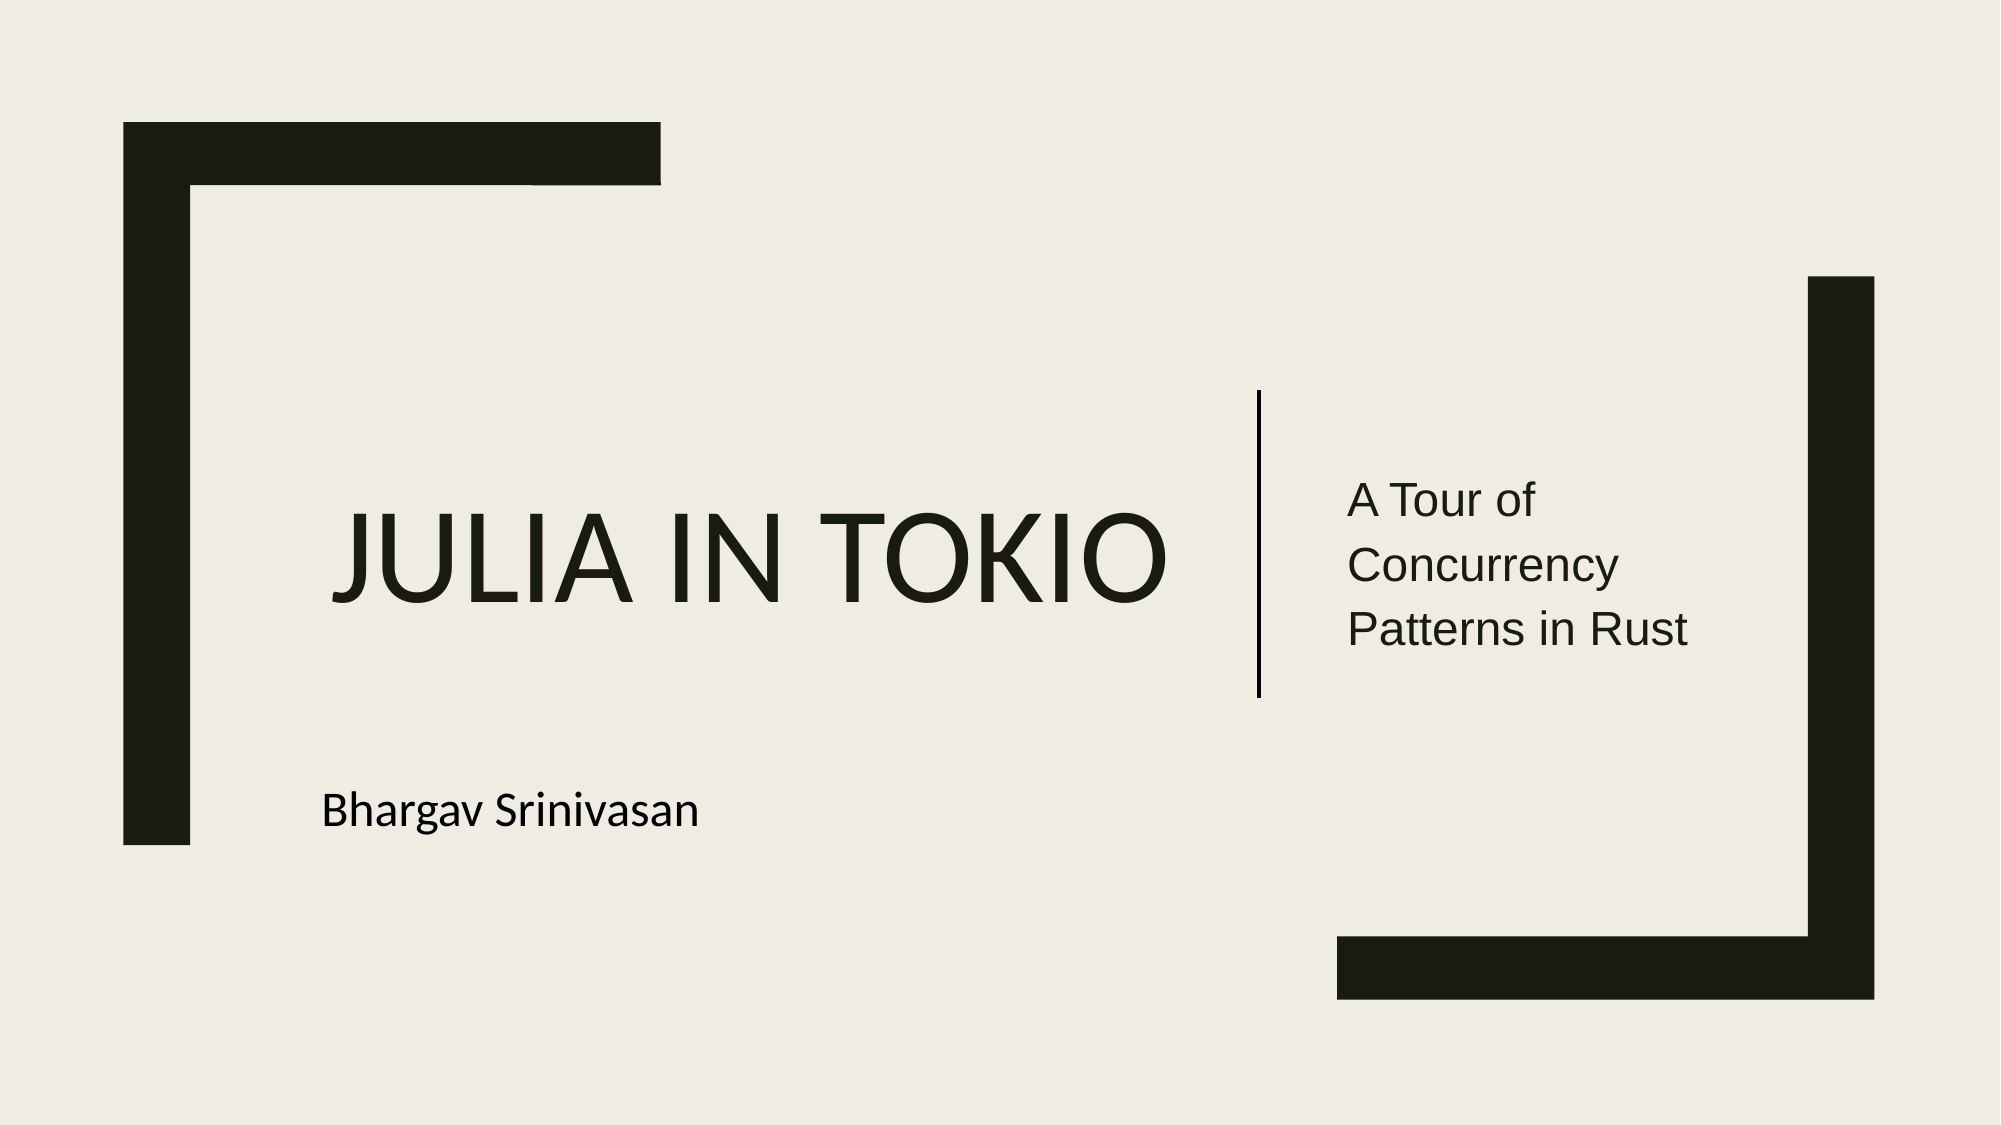

A Tour of Concurrency Patterns in Rust
# Julia in Tokio
Bhargav Srinivasan